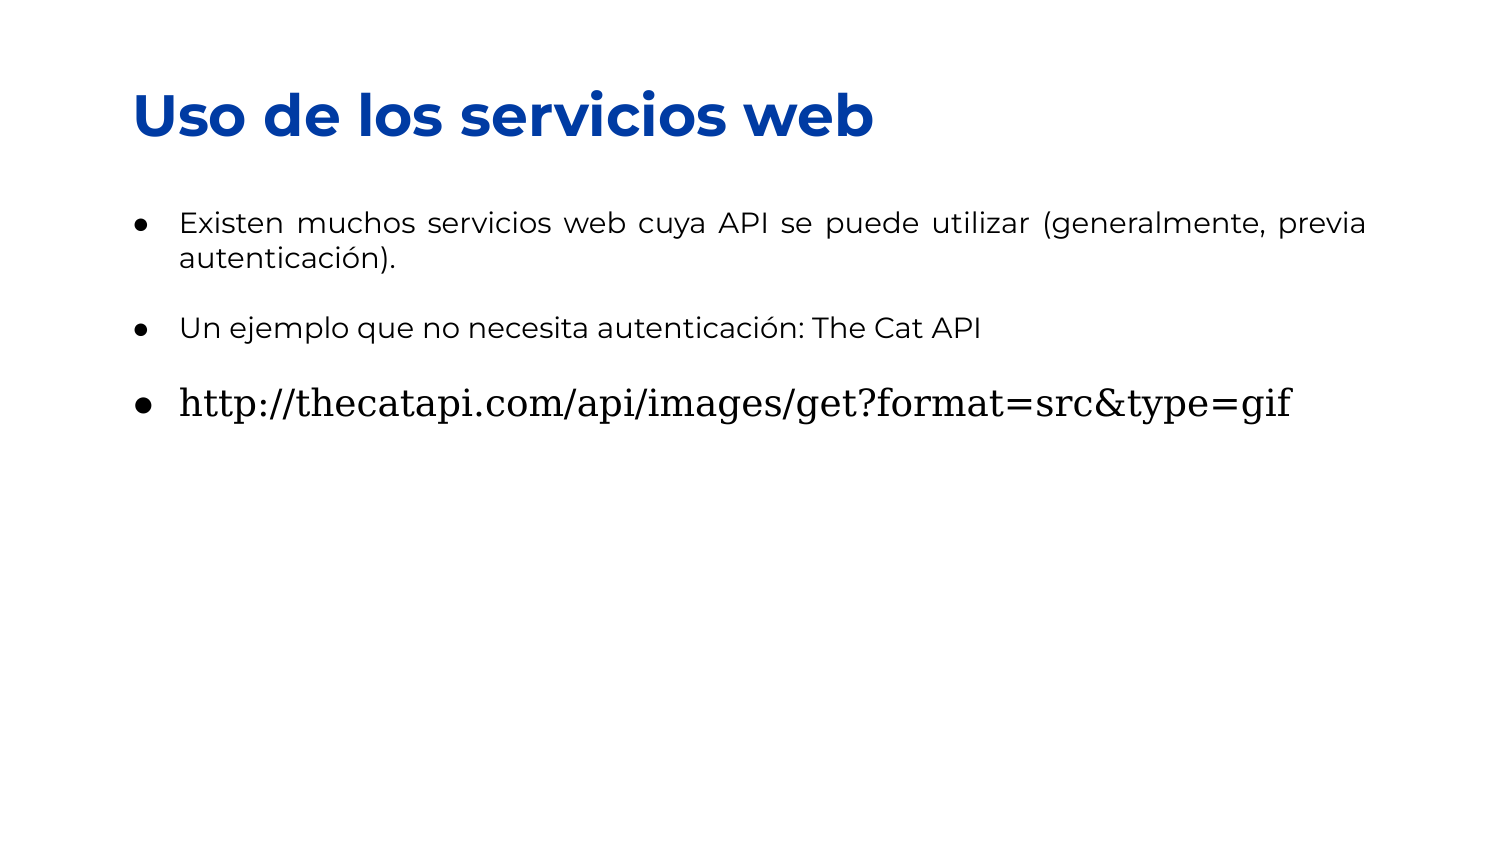

# Uso de los servicios web
Existen muchos servicios web cuya API se puede utilizar (generalmente, previa autenticación).

Un ejemplo que no necesita autenticación: The Cat API

http://thecatapi.com/api/images/get?format=src&type=gif